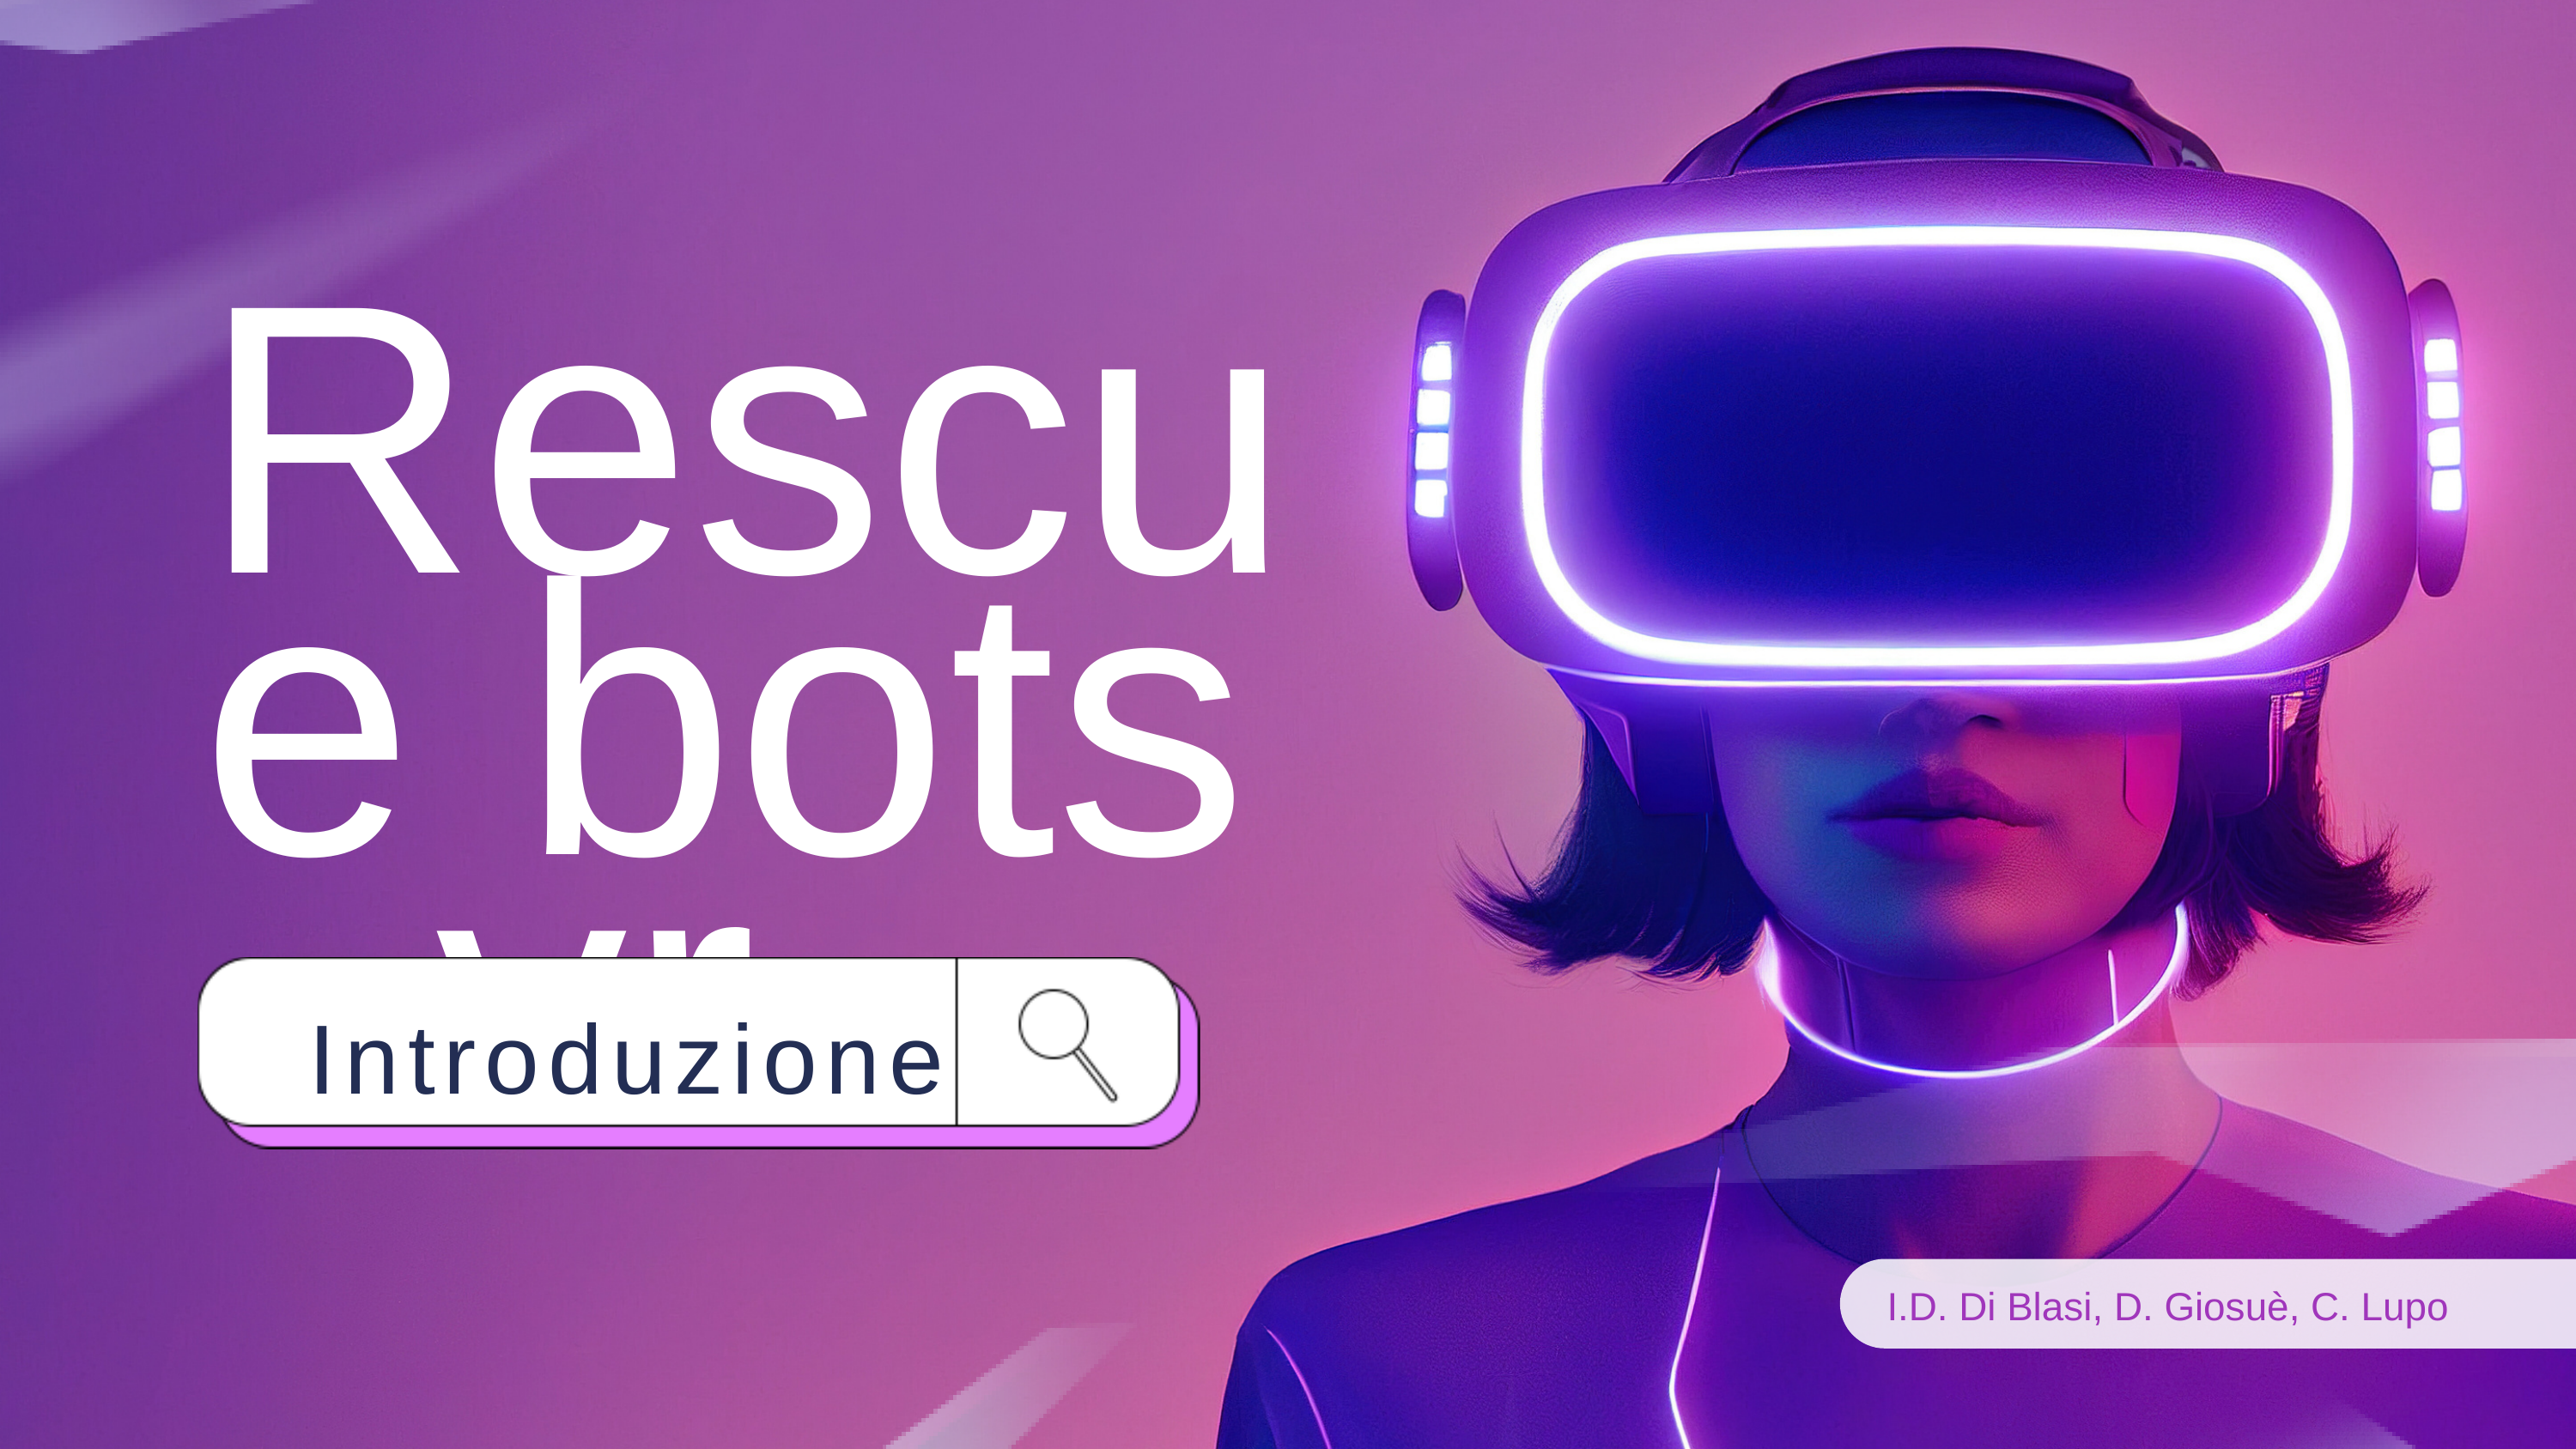

Rescue bots - vr

Introduzione

I.D. Di Blasi, D. Giosuè, C. Lupo